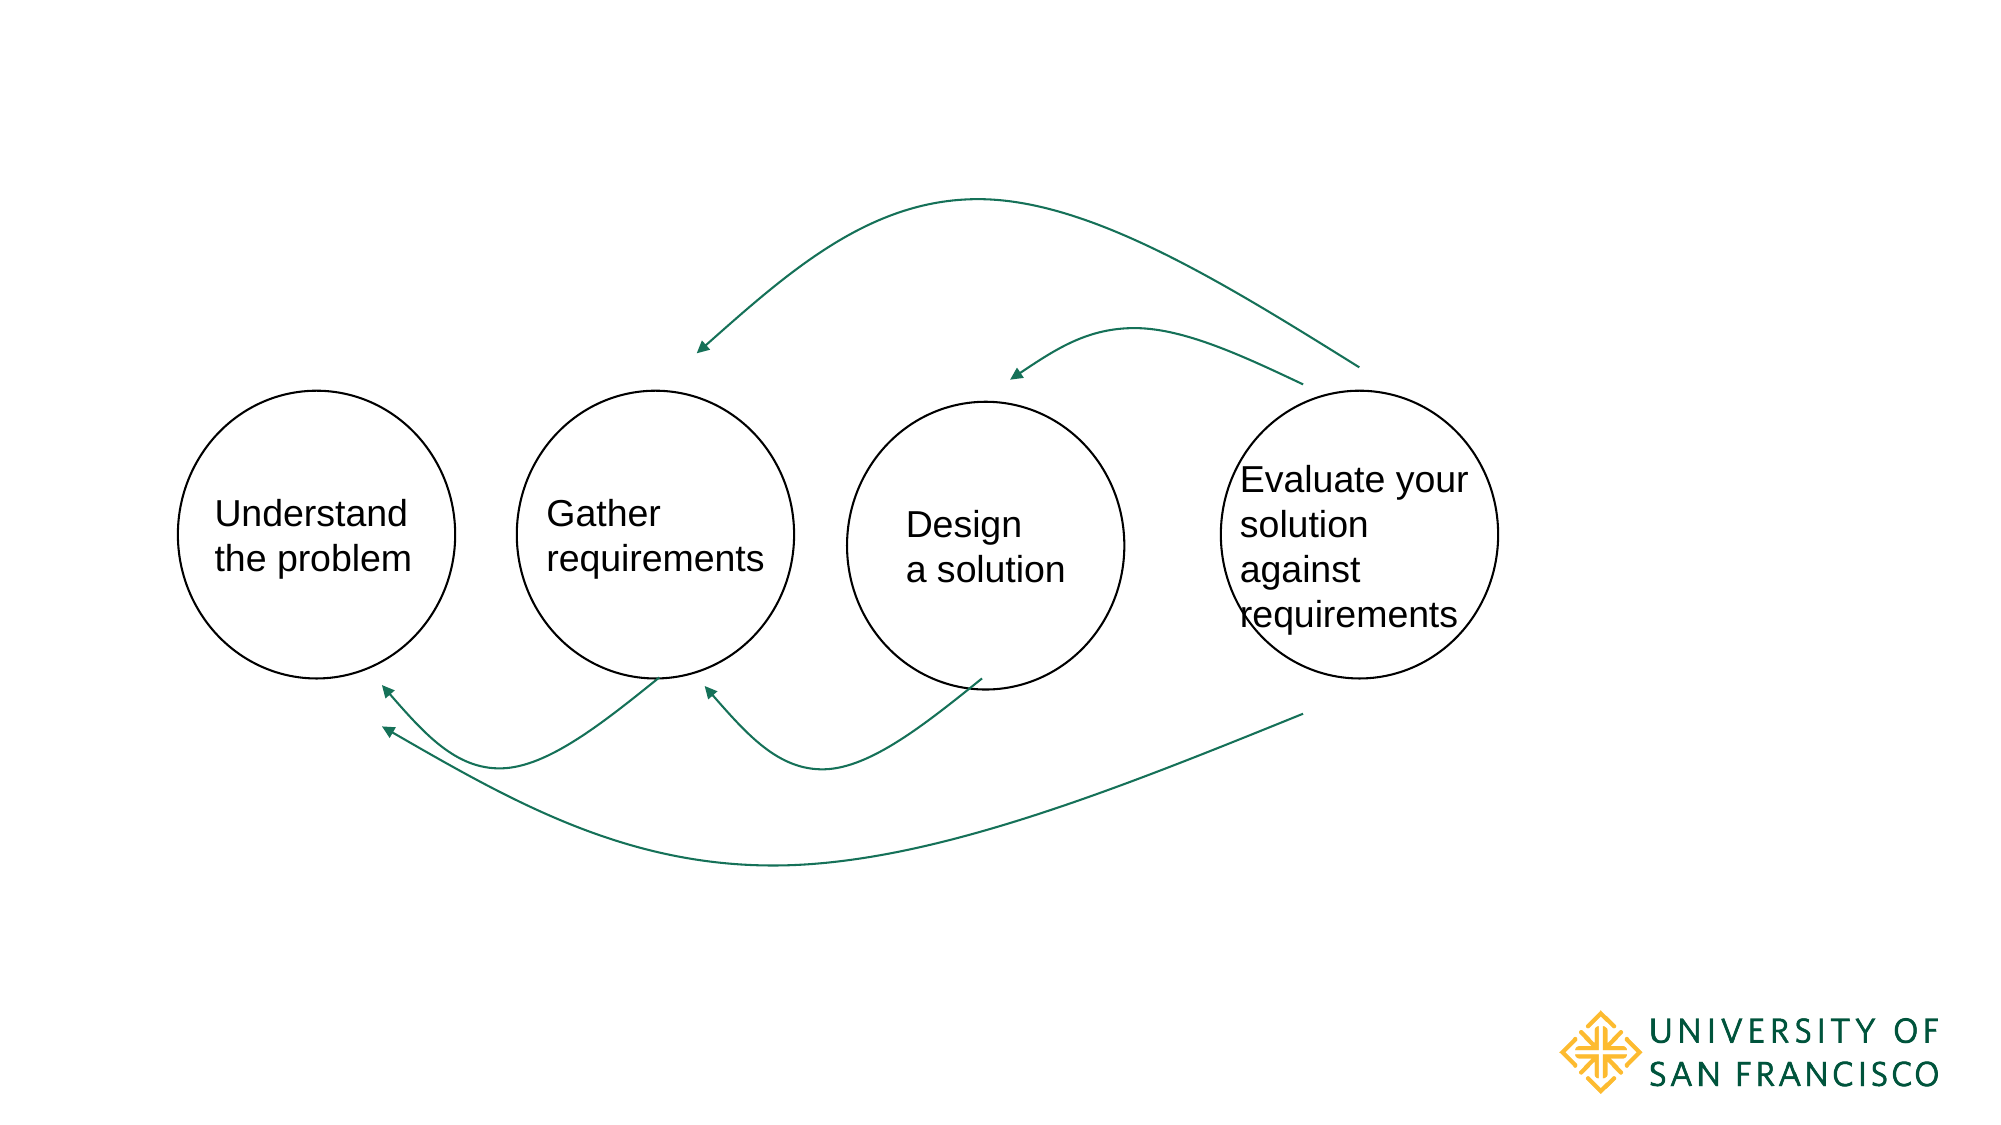

Evaluate your
solution
against
requirements
Gather
requirements
Understand
the problem
Design
a solution